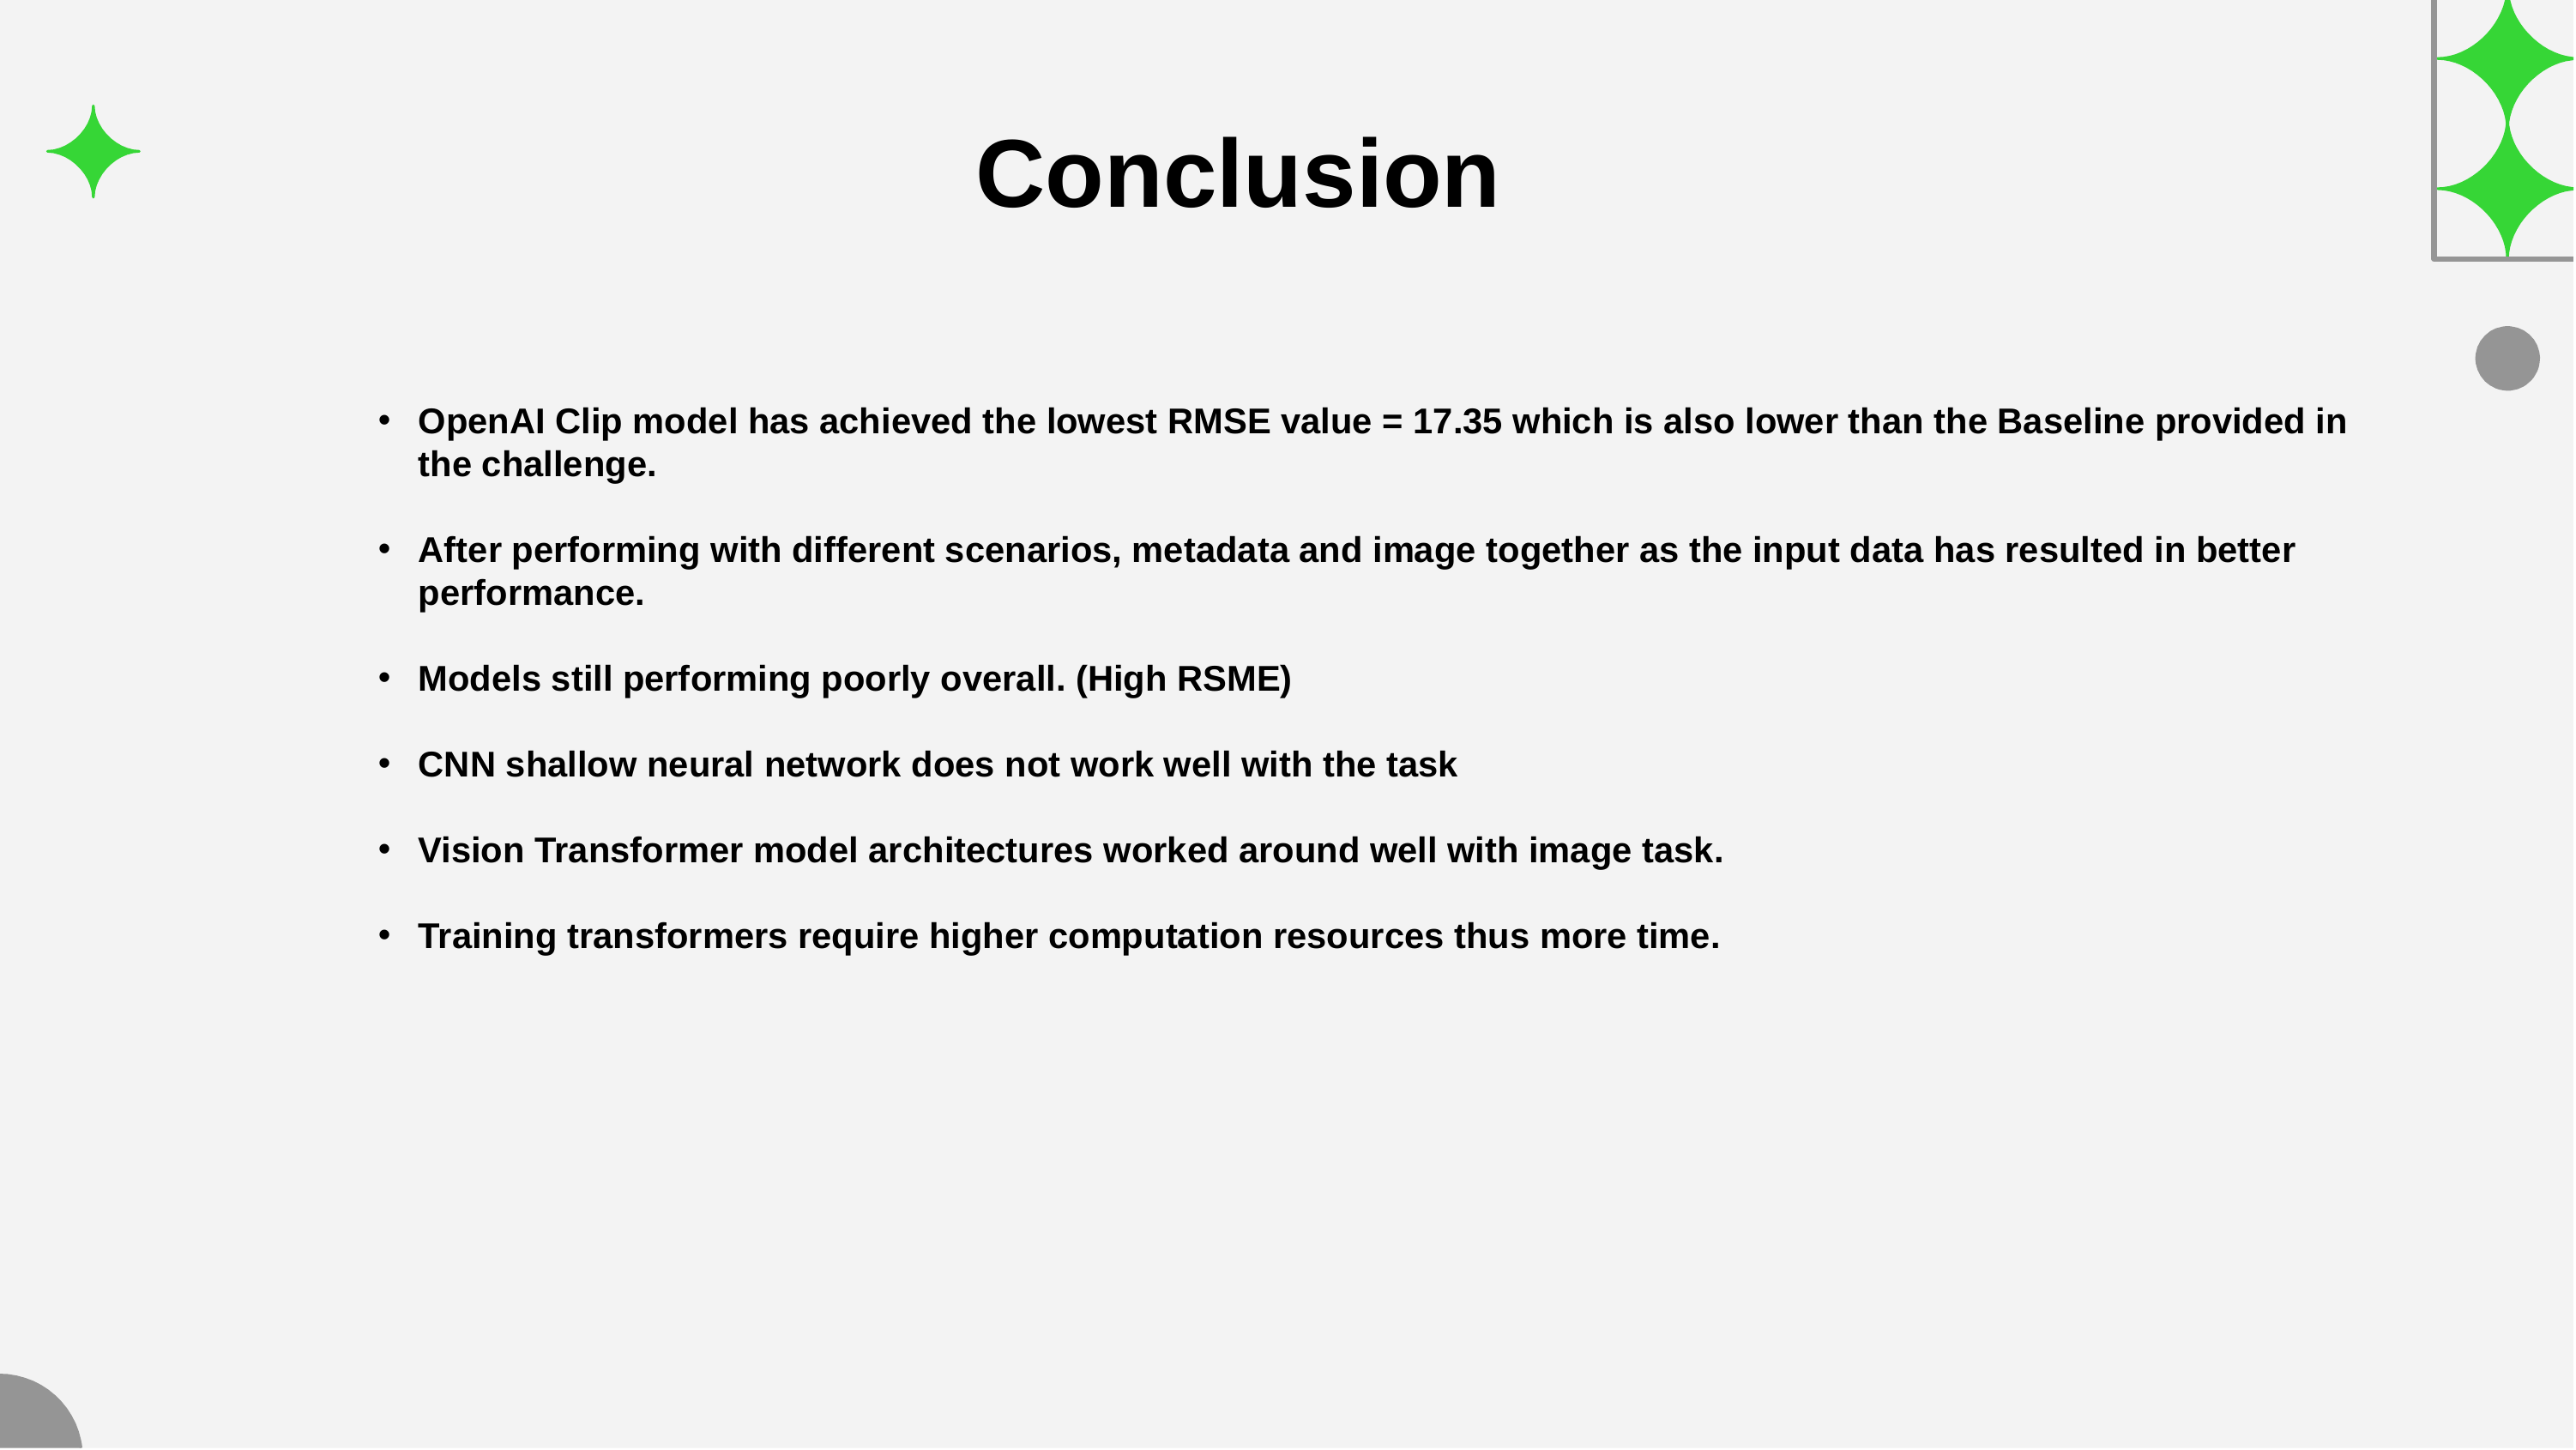

Conclusion

OpenAI Clip model has achieved the lowest RMSE value = 17.35 which is also lower than the Baseline provided in the challenge.

After performing with different scenarios, metadata and image together as the input data has resulted in better performance.

Models still performing poorly overall. (High RSME)

CNN shallow neural network does not work well with the task

Vision Transformer model architectures worked around well with image task.

Training transformers require higher computation resources thus more time.